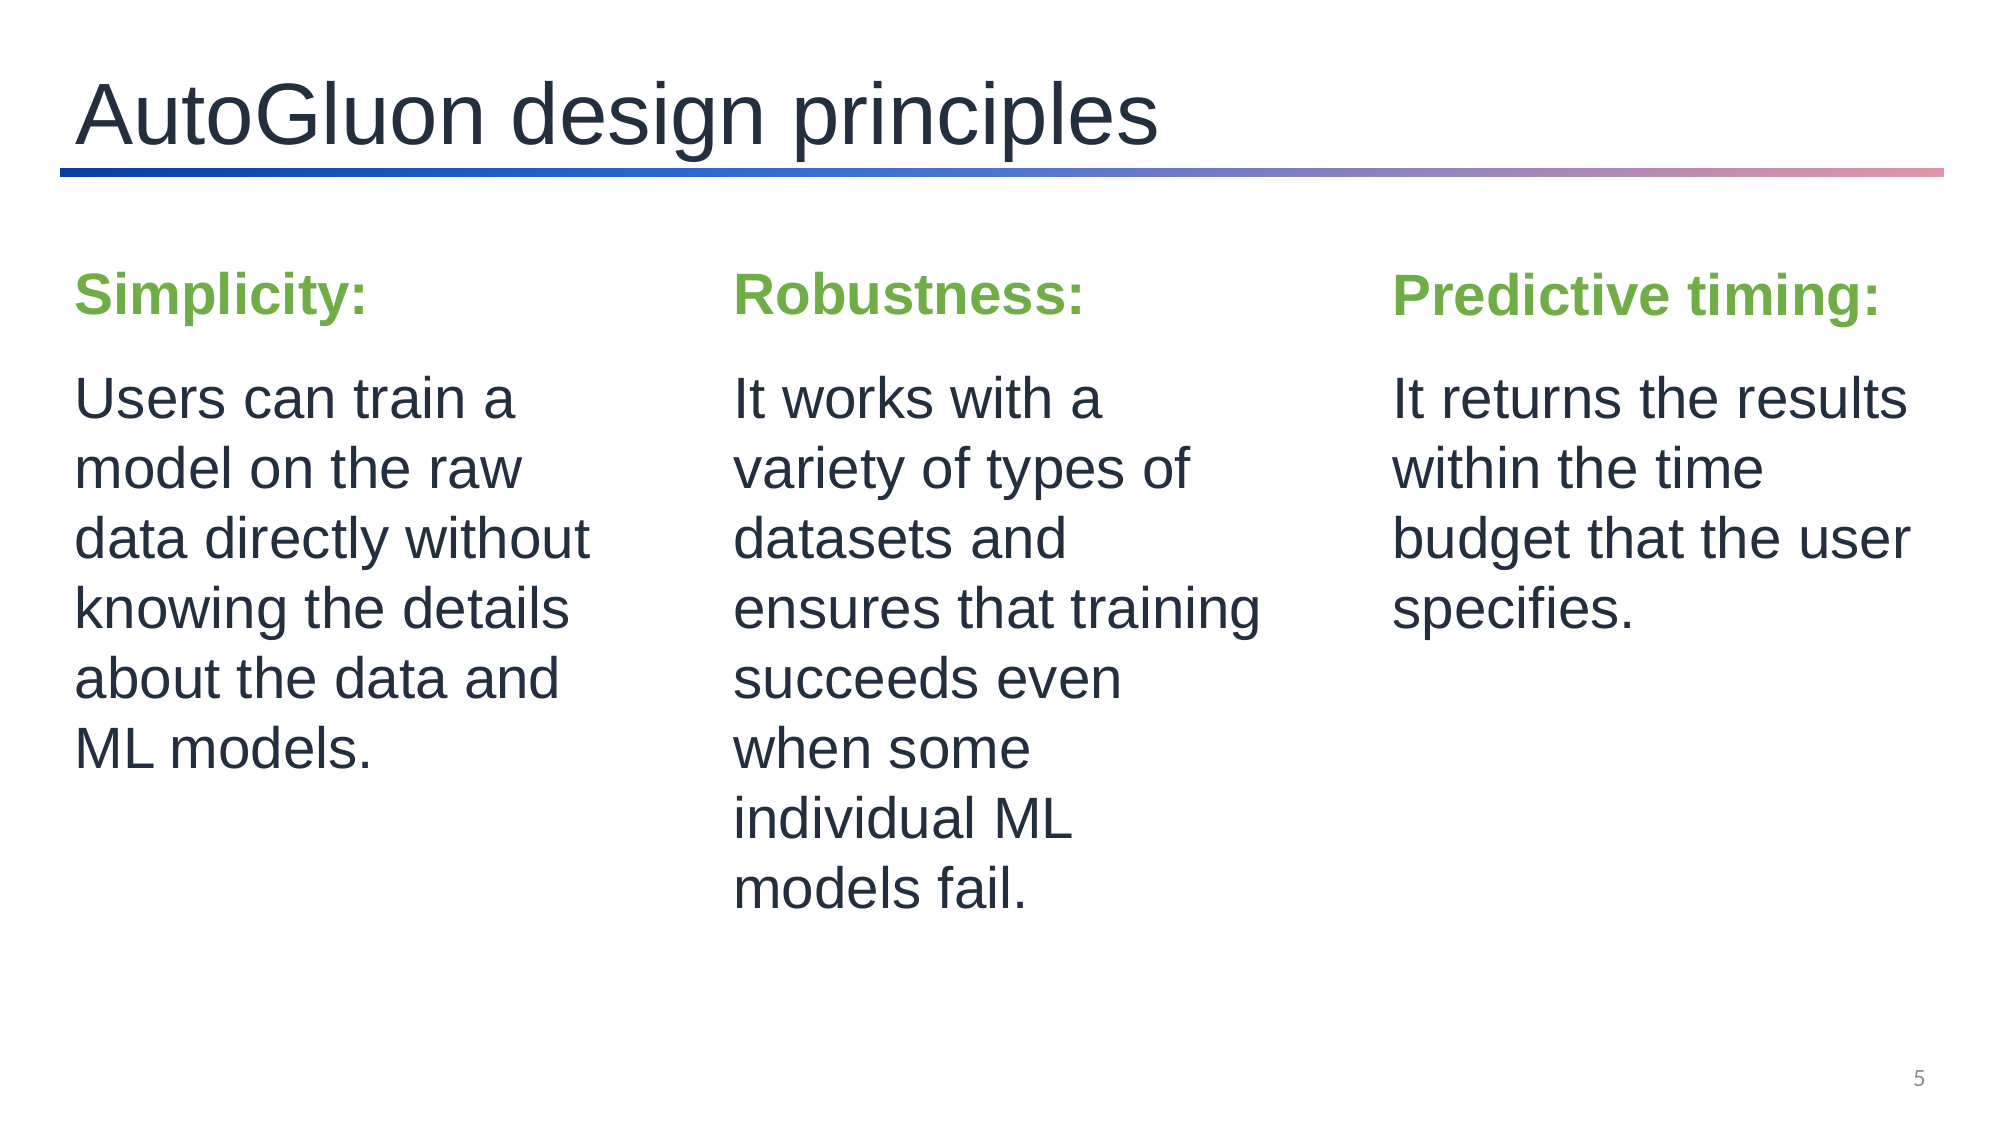

AutoGluon design principles

Simplicity:
Users can train a model on the raw data directly without knowing the details about the data and ML models.
Robustness:
It works with a variety of types of datasets and ensures that training succeeds even when some individual ML models fail.
Predictive timing:
It returns the results within the time budget that the user specifies.
5